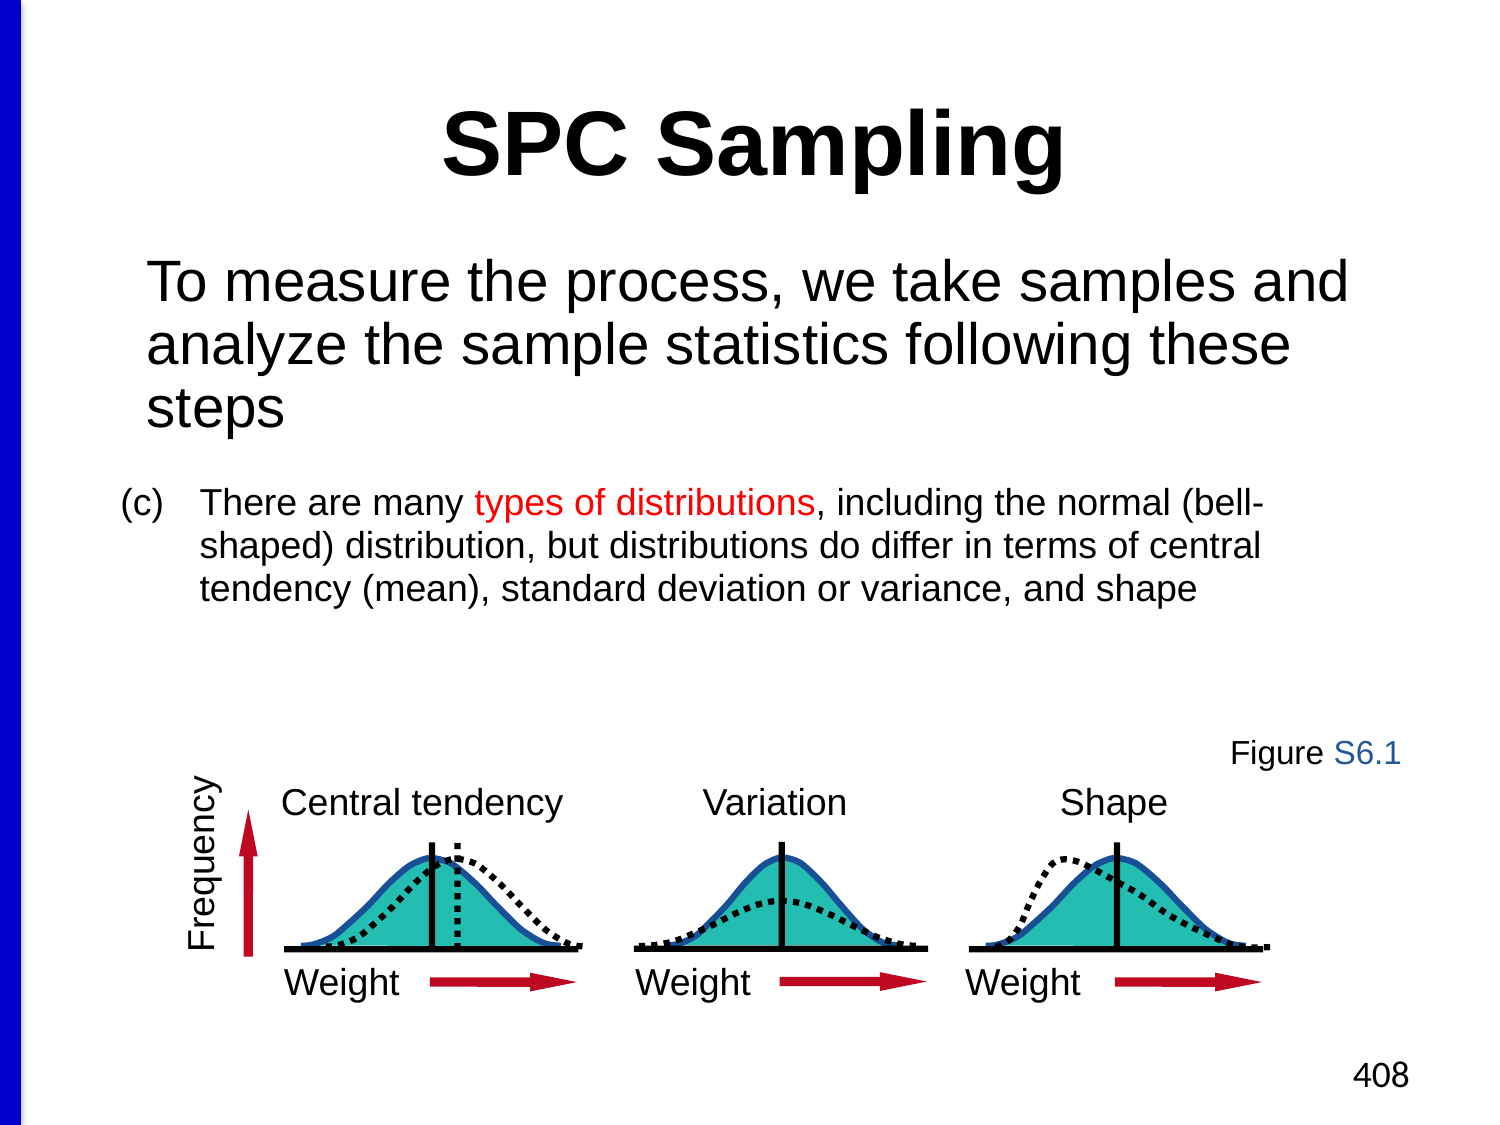

# SPC Sampling
To measure the process, we take samples and analyze the sample statistics following these steps
(c)	There are many types of distributions, including the normal (bell-shaped) distribution, but distributions do differ in terms of central tendency (mean), standard deviation or variance, and shape
Figure S6.1
Frequency

Central tendency

Weight

Variation

Weight

Shape

Weight

408